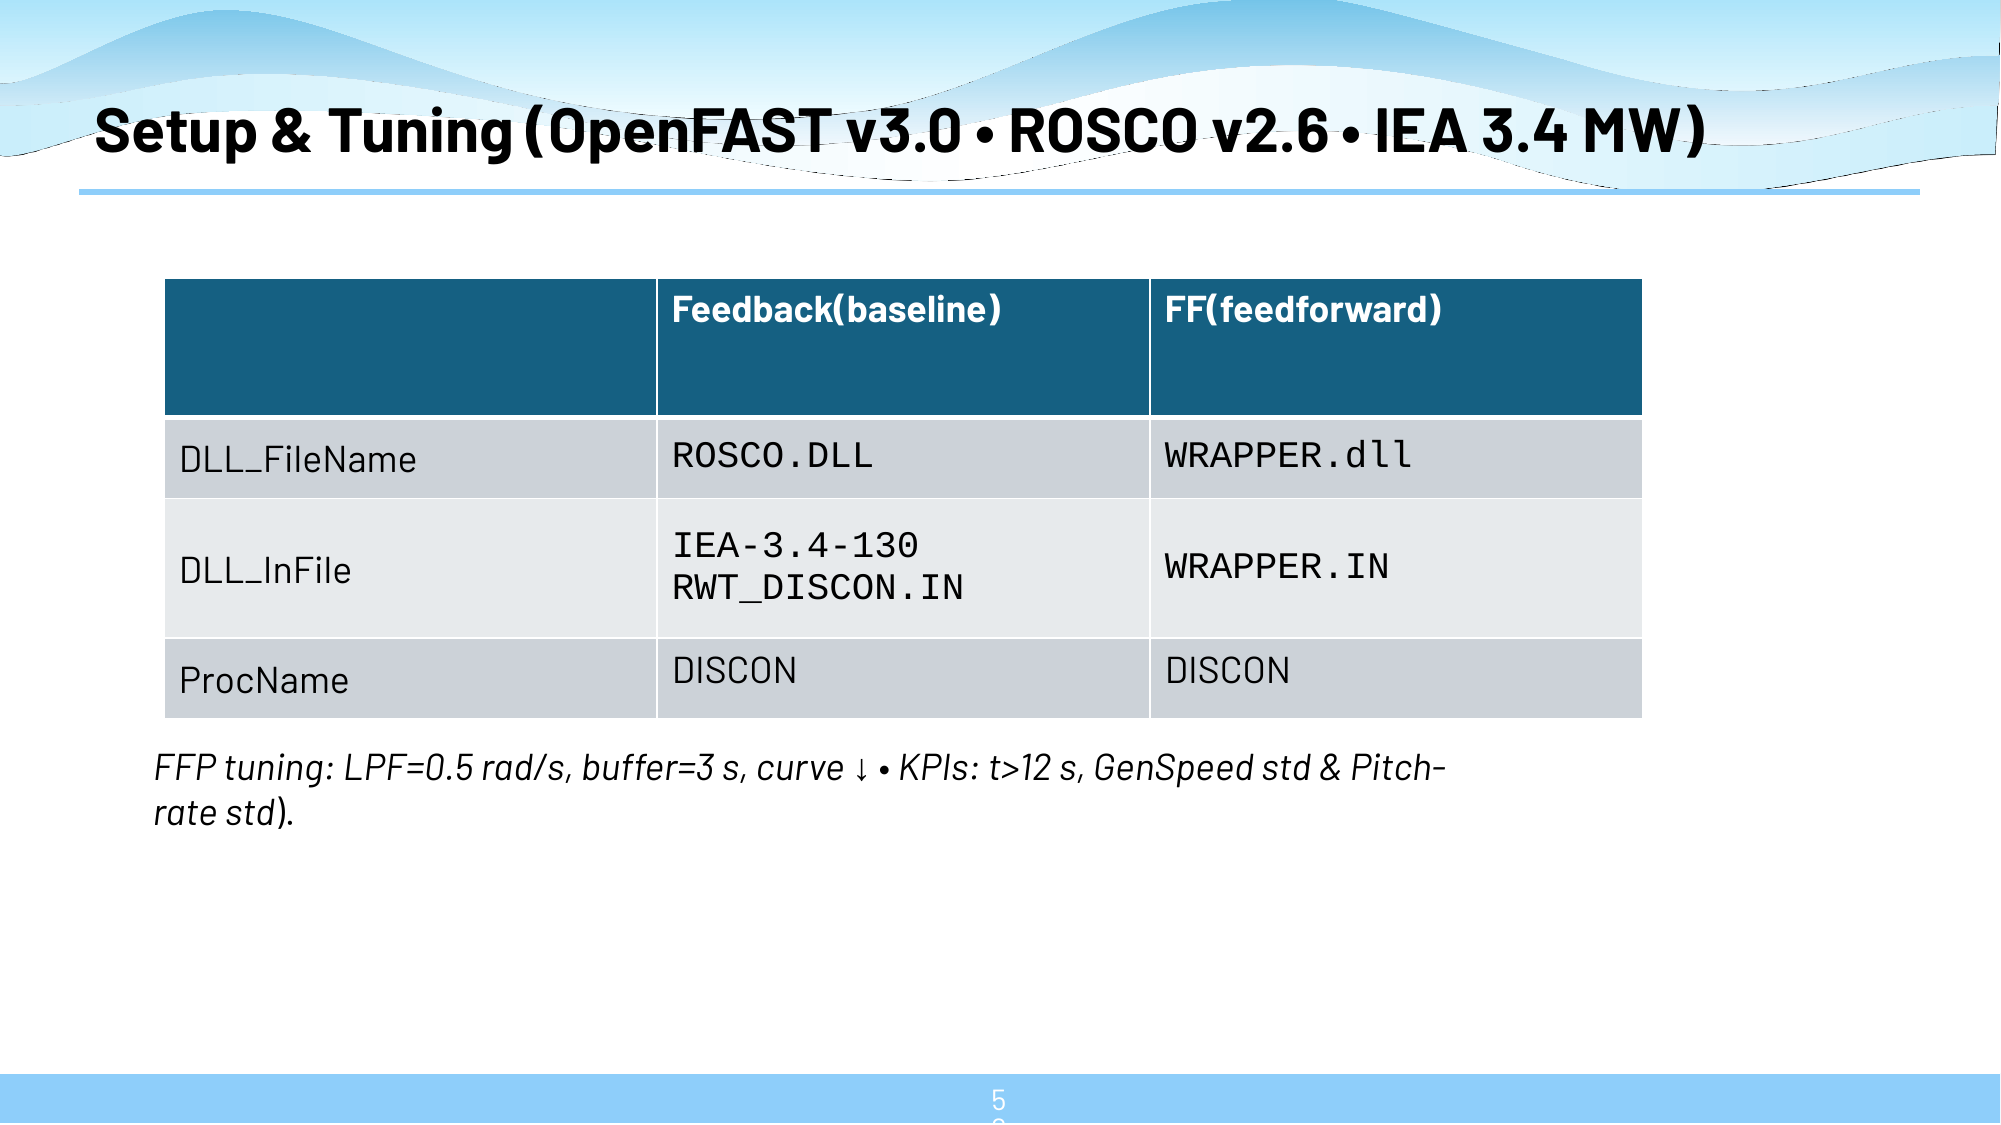

# Setup & Tuning (OpenFAST v3.0 • ROSCO v2.6 • IEA 3.4 MW)
|  | Feedback(baseline) | FF(feedforward) |
| --- | --- | --- |
| DLL\_FileName | ROSCO.DLL | WRAPPER.dll |
| DLL\_InFile | IEA-3.4-130 RWT\_DISCON.IN | WRAPPER.IN |
| ProcName | DISCON | DISCON |
FFP tuning: LPF=0.5 rad/s, buffer=3 s, curve ↓ • KPIs: t>12 s, GenSpeed std & Pitch-rate std).
52